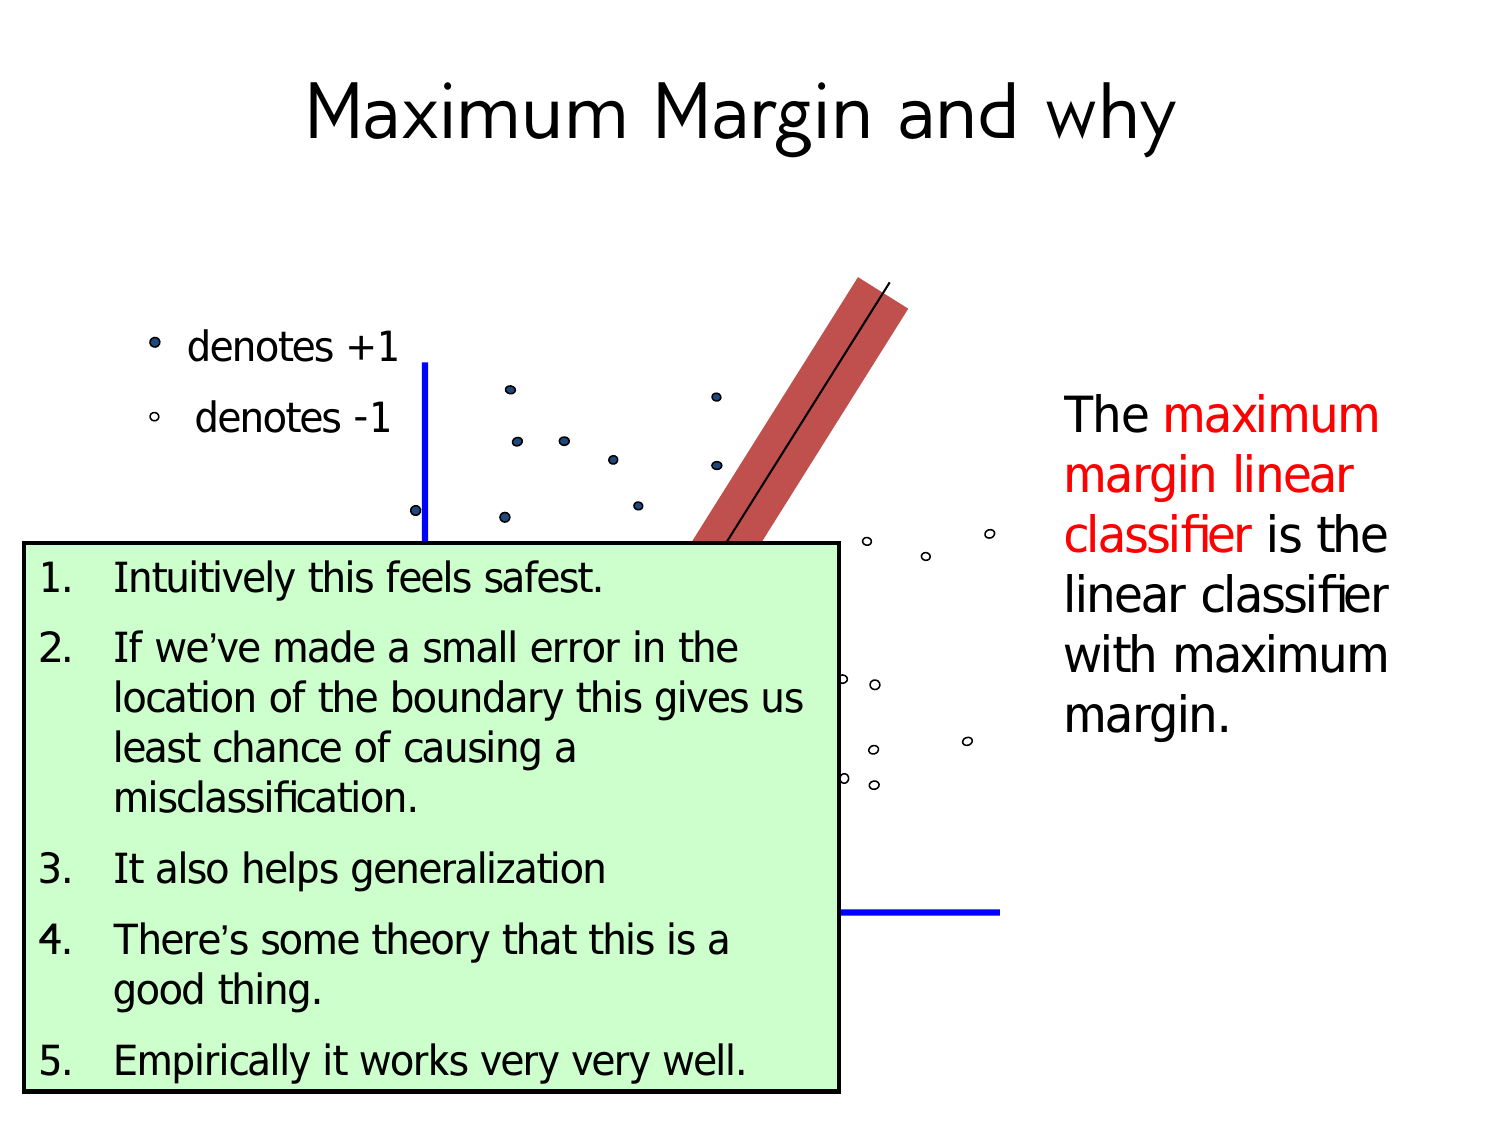

# Maximum Margin and why
denotes +1
denotes -1

The maximum margin linear classifier is the linear classifier with maximum margin.

Intuitively this feels safest.
If we’ve made a small error in the location of the boundary this gives us least chance of causing a misclassification.
It also helps generalization
There’s some theory that this is a good thing.
Empirically it works very very well.